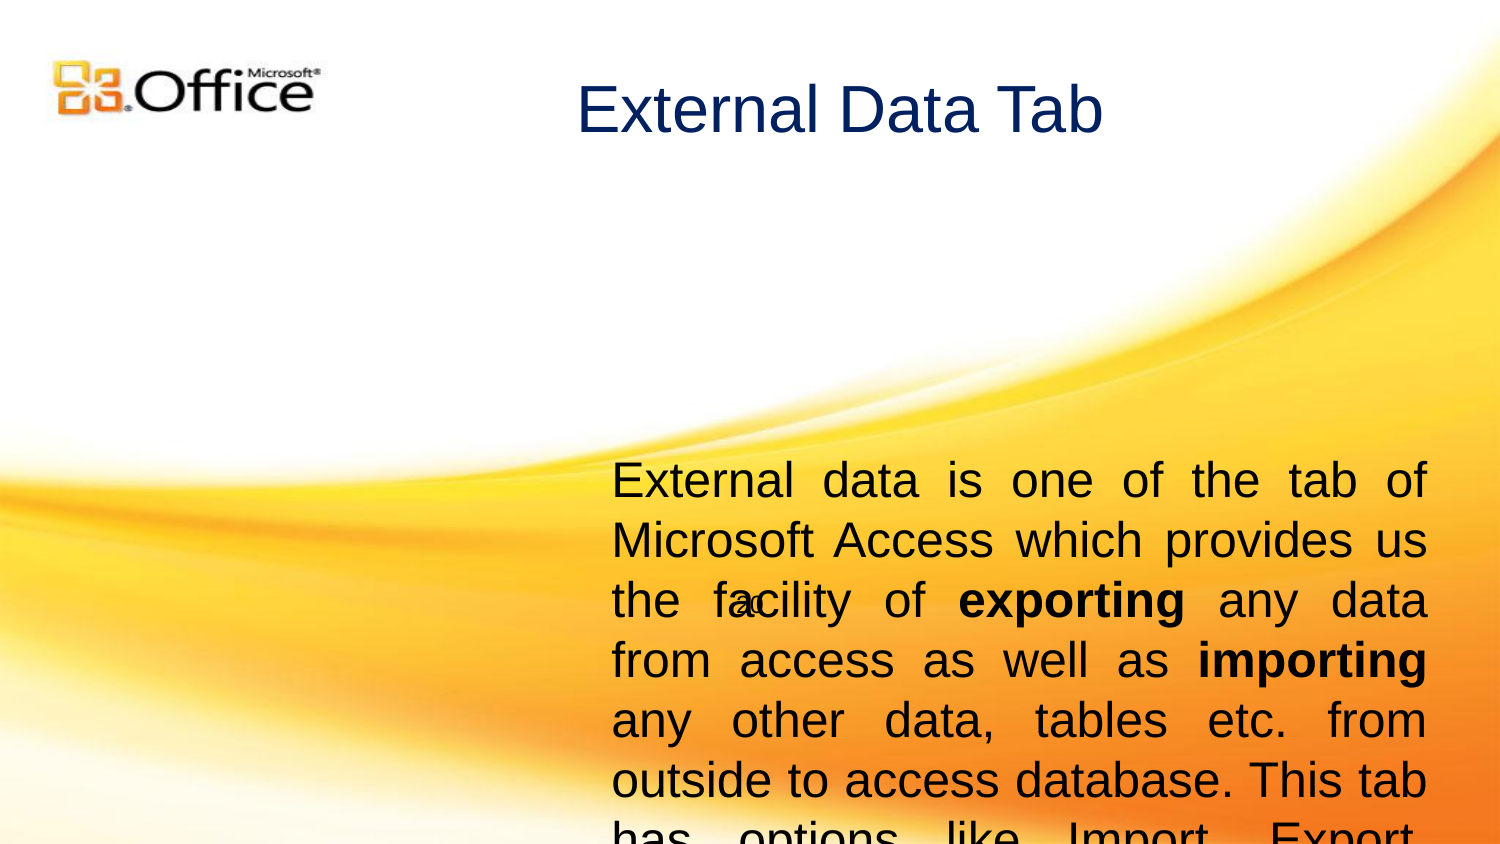

External Data Tab
External data is one of the tab of Microsoft Access which provides us the facility of exporting any data from access as well as importing any other data, tables etc. from outside to access database. This tab has options like Import, Export, Collect Data and SharePoint Lists.

20